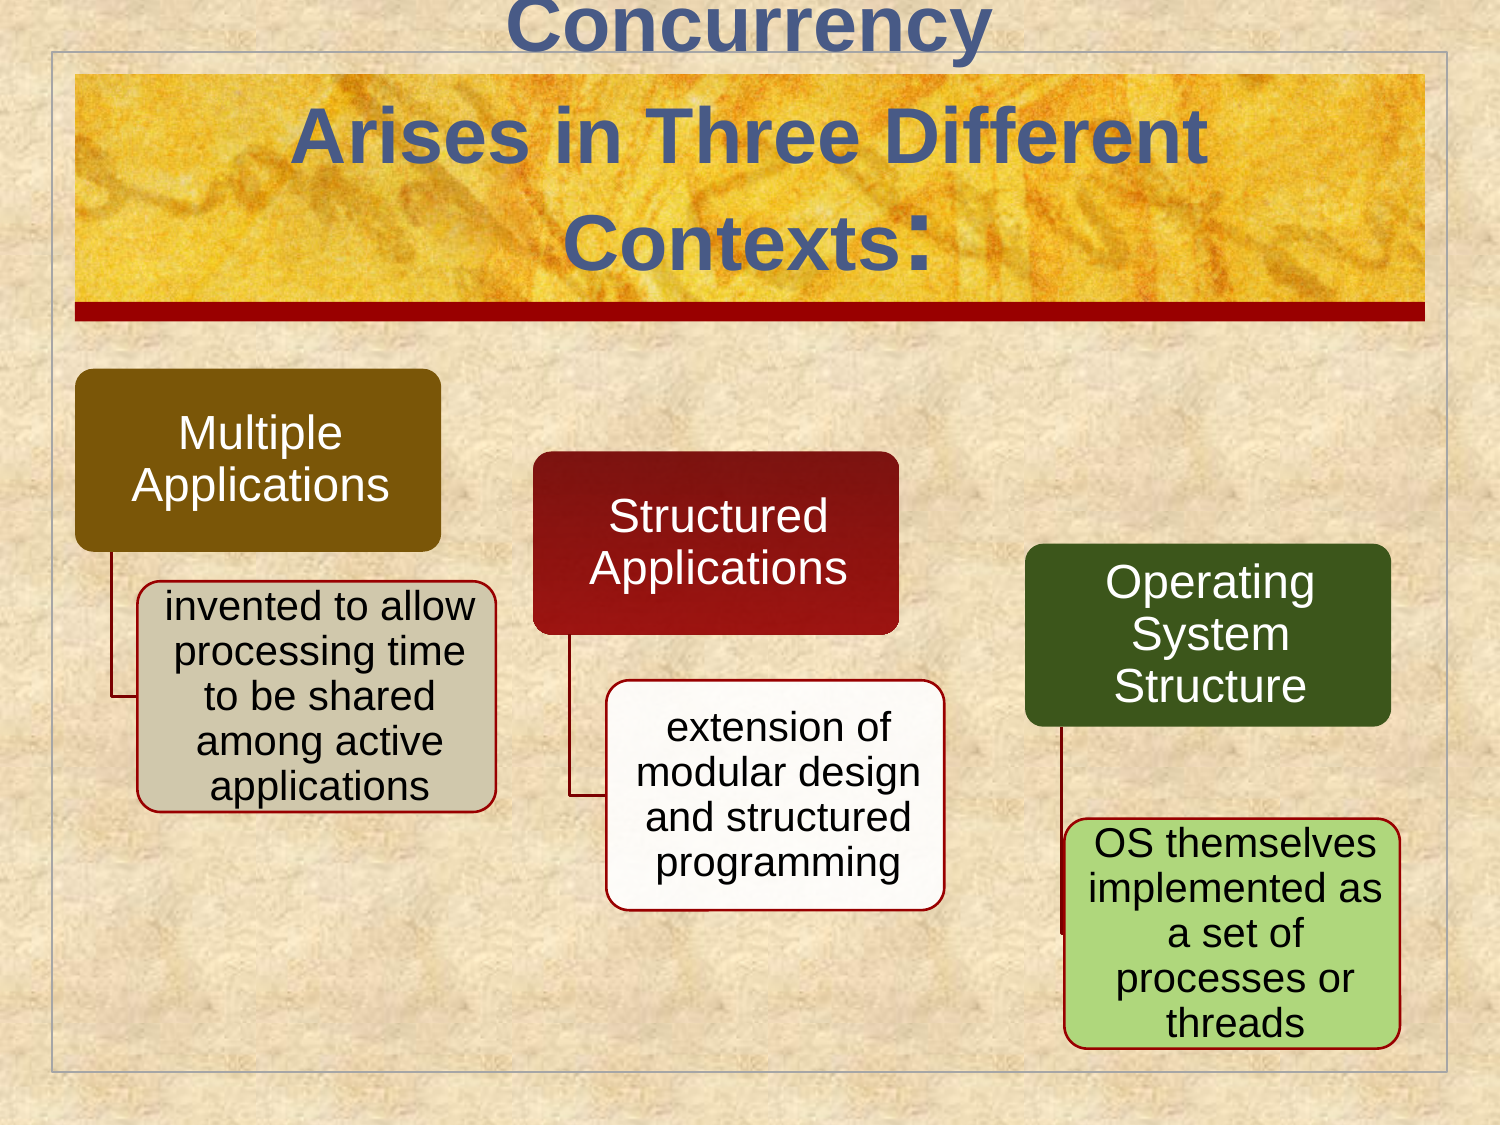

# Concurrency Arises in Three Different Contexts:

Multiple Applications
invented to allow processing time to be shared among active applications
Structured Applications
extension of modular design and structured programming
Operating System Structure
OS themselves implemented as a set of processes or threads